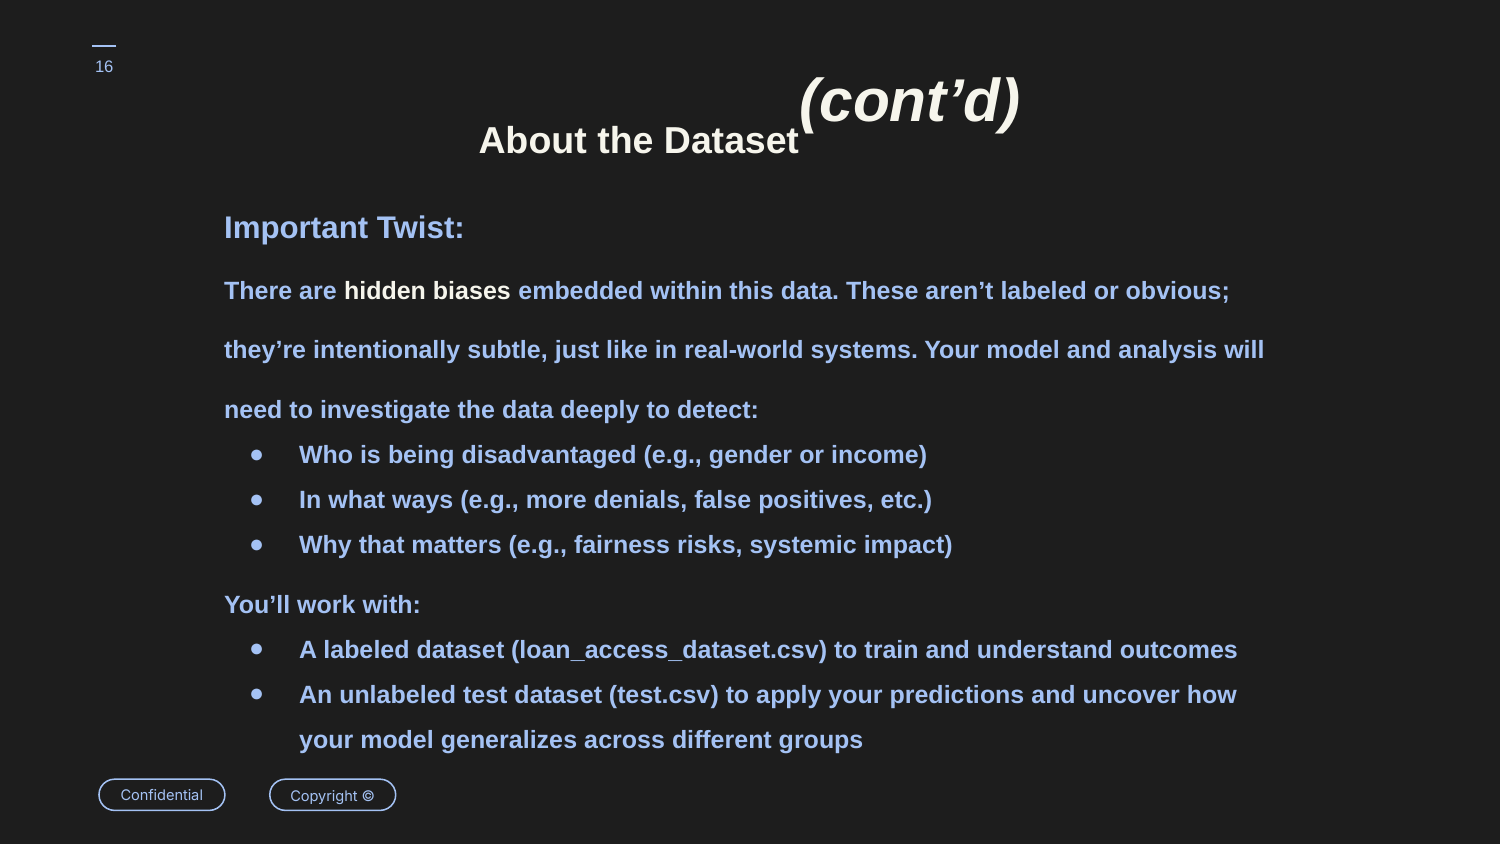

16
About the Dataset(cont’d)
Important Twist:
There are hidden biases embedded within this data. These aren’t labeled or obvious; they’re intentionally subtle, just like in real-world systems. Your model and analysis will need to investigate the data deeply to detect:
Who is being disadvantaged (e.g., gender or income)
In what ways (e.g., more denials, false positives, etc.)
Why that matters (e.g., fairness risks, systemic impact)
You’ll work with:
A labeled dataset (loan_access_dataset.csv) to train and understand outcomes
An unlabeled test dataset (test.csv) to apply your predictions and uncover how your model generalizes across different groups